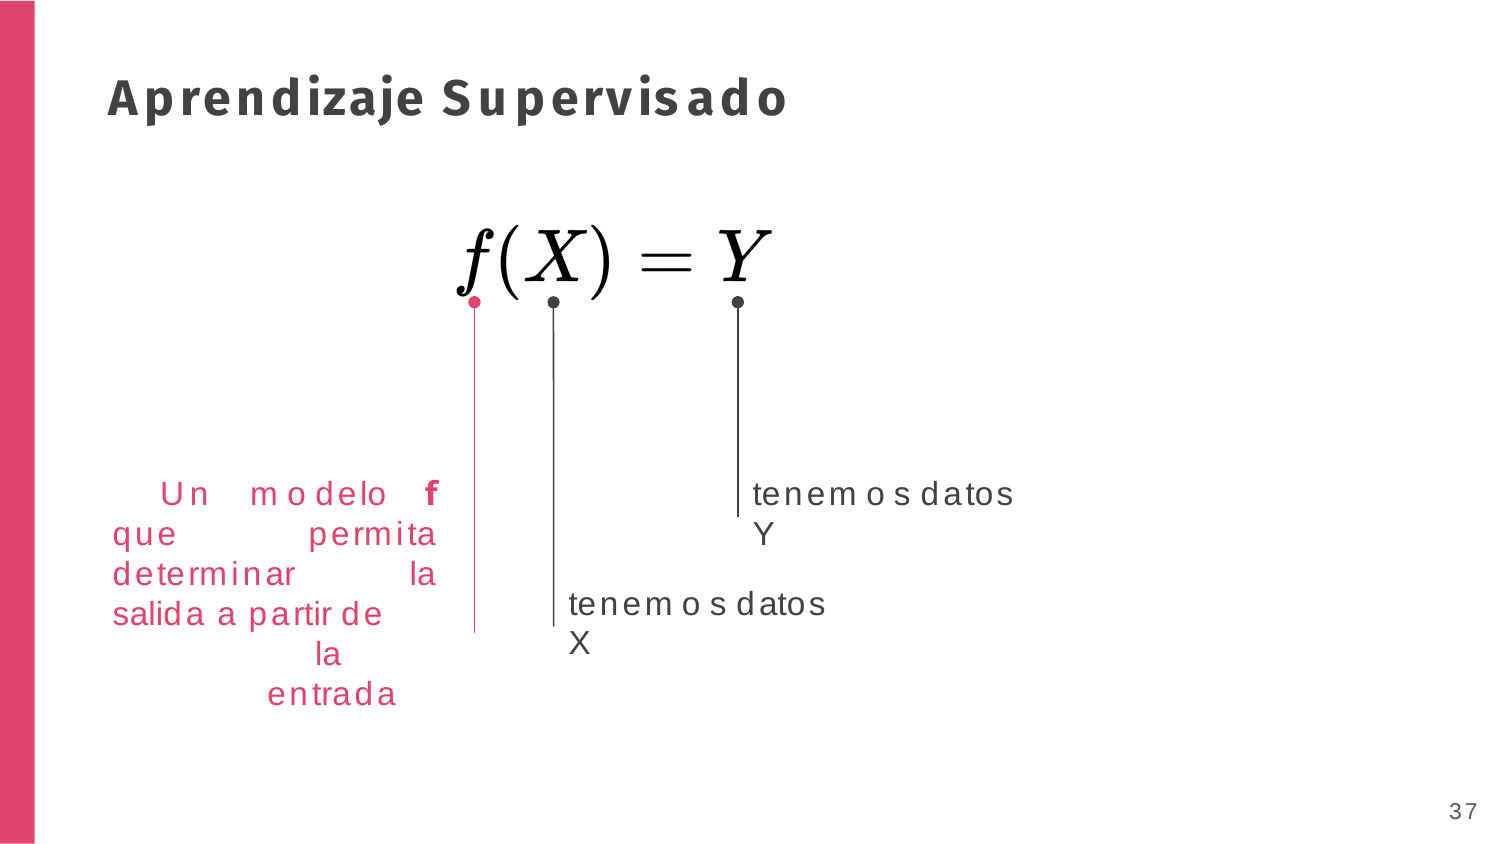

# Aprendizaje Supervisado

Un modelo f que permita determinar la salida a partir de
la entrada
tenemos datos Y
tenemos datos X
37